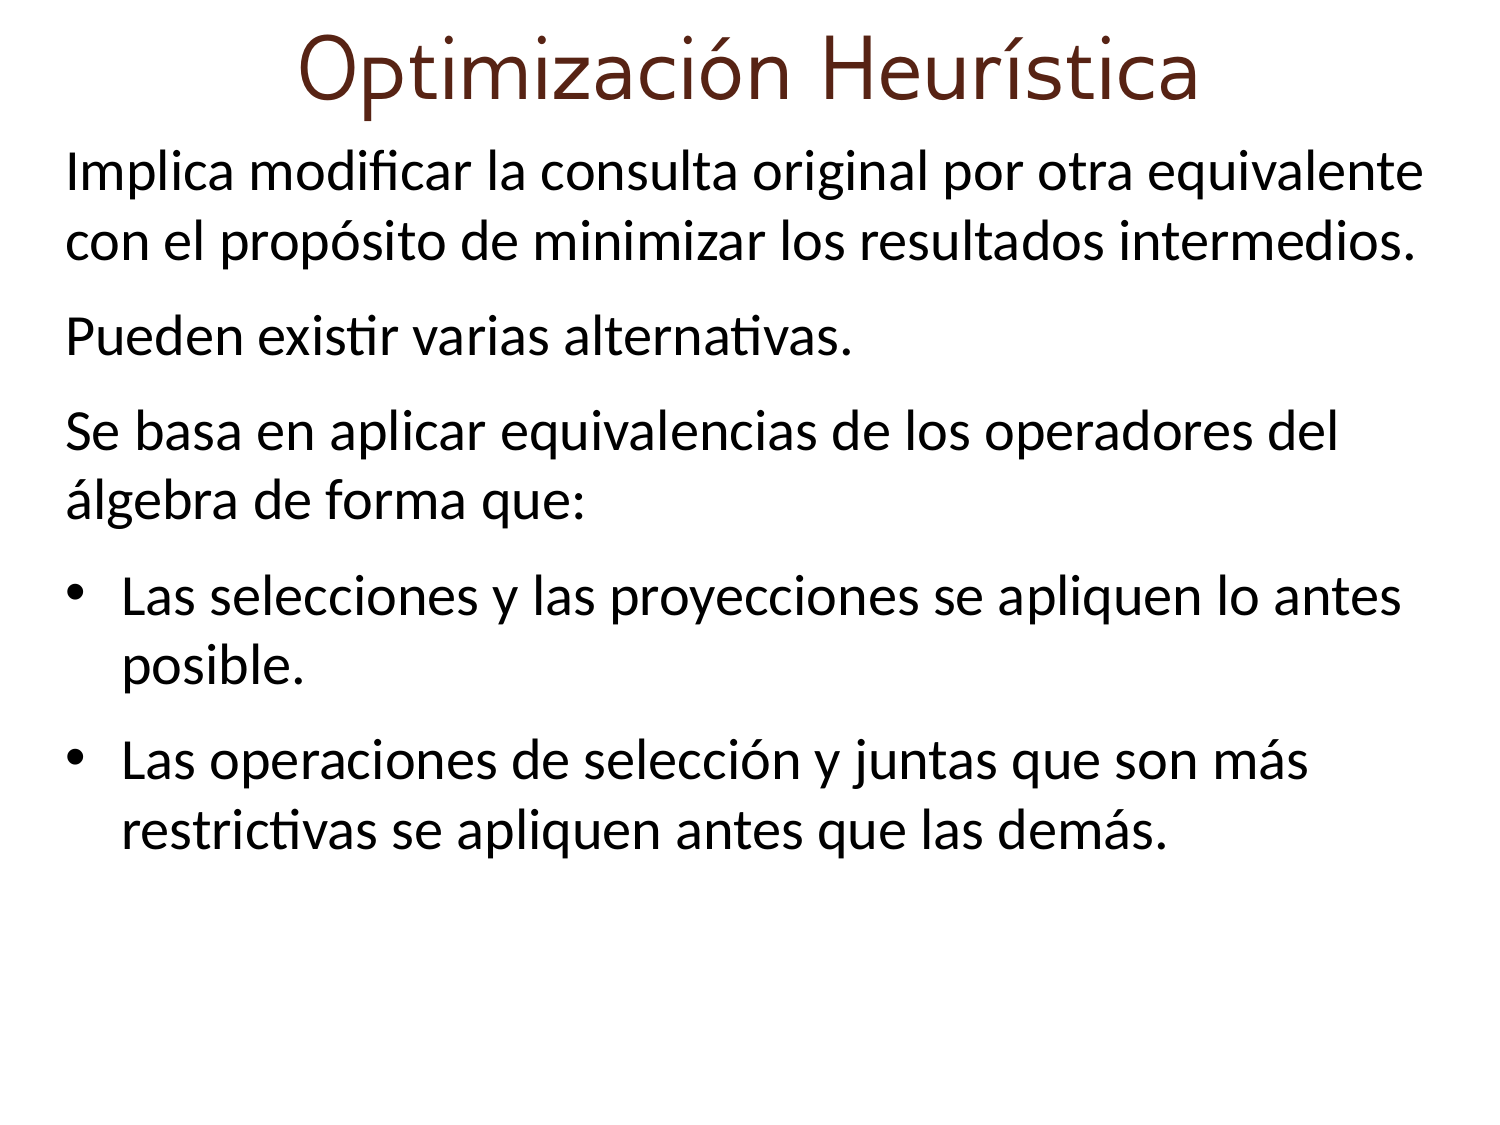

Optimización Heurística
Implica modificar la consulta original por otra equivalente con el propósito de minimizar los resultados intermedios.
Pueden existir varias alternativas.
Se basa en aplicar equivalencias de los operadores del álgebra de forma que:
Las selecciones y las proyecciones se apliquen lo antes posible.
Las operaciones de selección y juntas que son más restrictivas se apliquen antes que las demás.